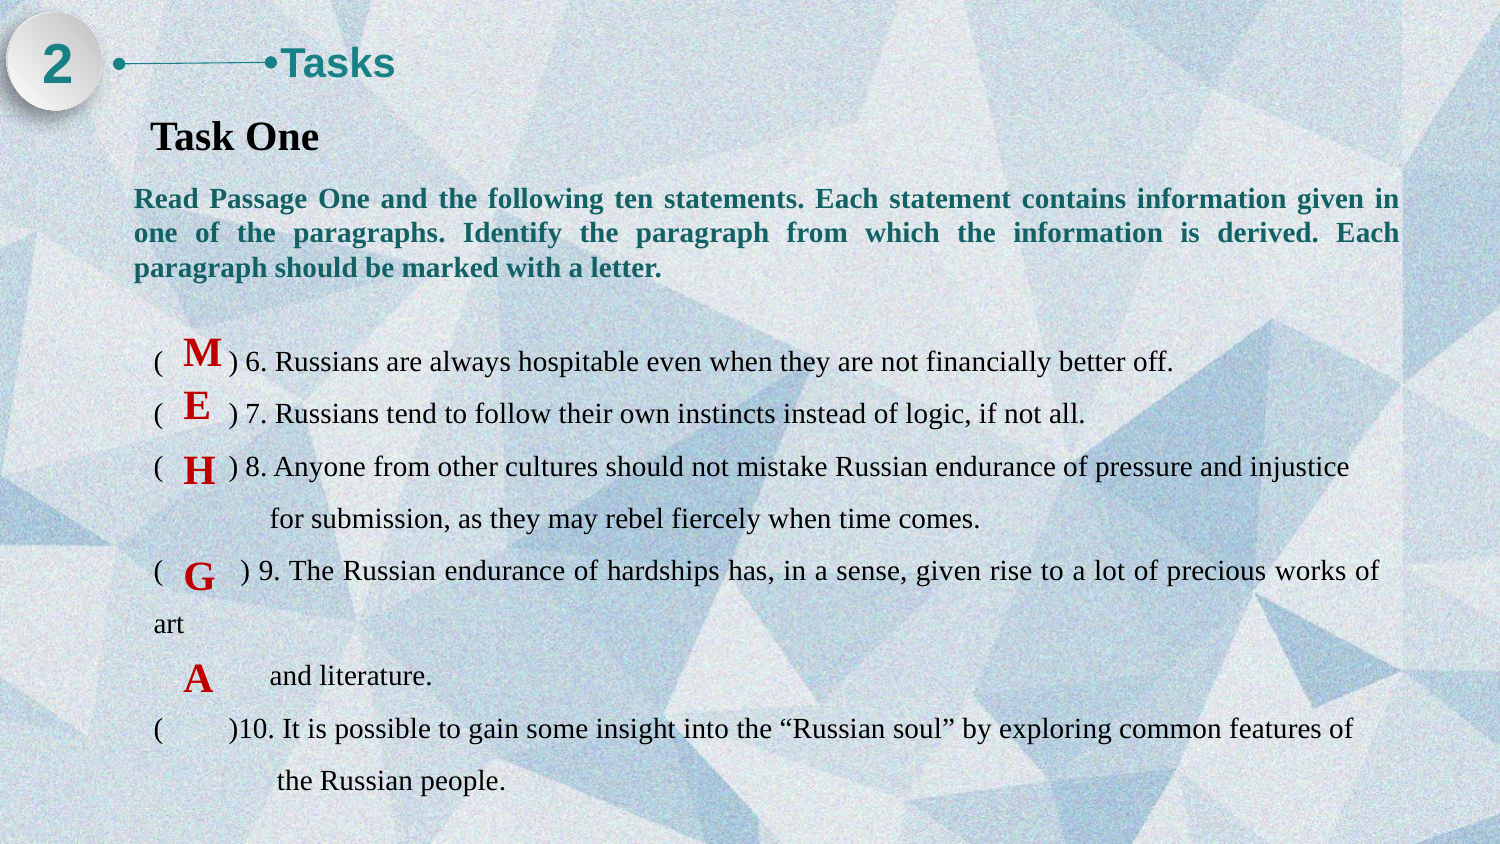

2
Tasks
Task One
Read Passage One and the following ten statements. Each statement contains information given in one of the paragraphs. Identify the paragraph from which the information is derived. Each paragraph should be marked with a letter.
(         ) 6. Russians are always hospitable even when they are not financially better off.
(         ) 7. Russians tend to follow their own instincts instead of logic, if not all.
(         ) 8. Anyone from other cultures should not mistake Russian endurance of pressure and injustice
                for submission, as they may rebel fiercely when time comes.
(         ) 9. The Russian endurance of hardships has, in a sense, given rise to a lot of precious works of art
                and literature.
(         )10. It is possible to gain some insight into the “Russian soul” by exploring common features of
                 the Russian people.
M
E
H
G
A